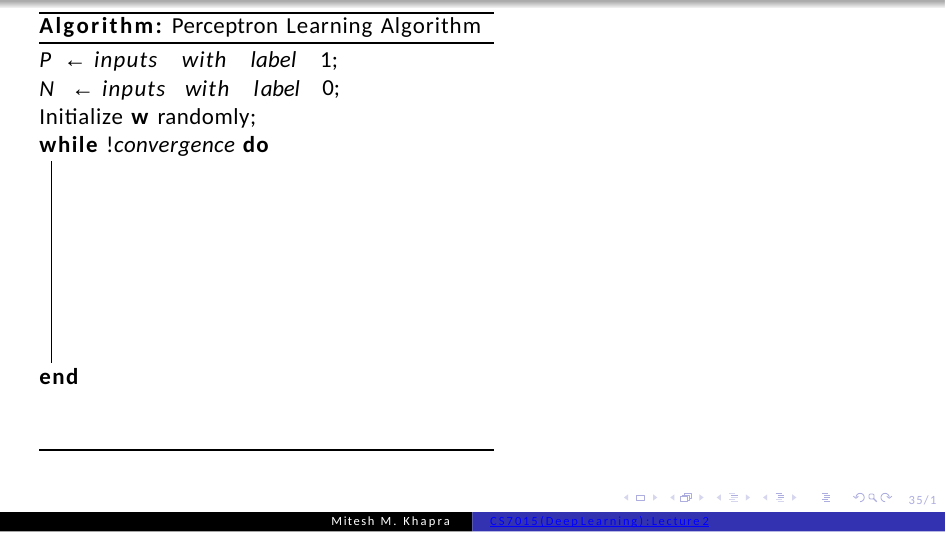

Algorithm: Perceptron Learning Algorithm

P ← inputs	with	label	1;
0;

N  ← inputs	with	label
Initialize w randomly;
while !convergence do

end

35/1

Mitesh M. Khapra
CS7015 (Deep Learning) : Lecture 2